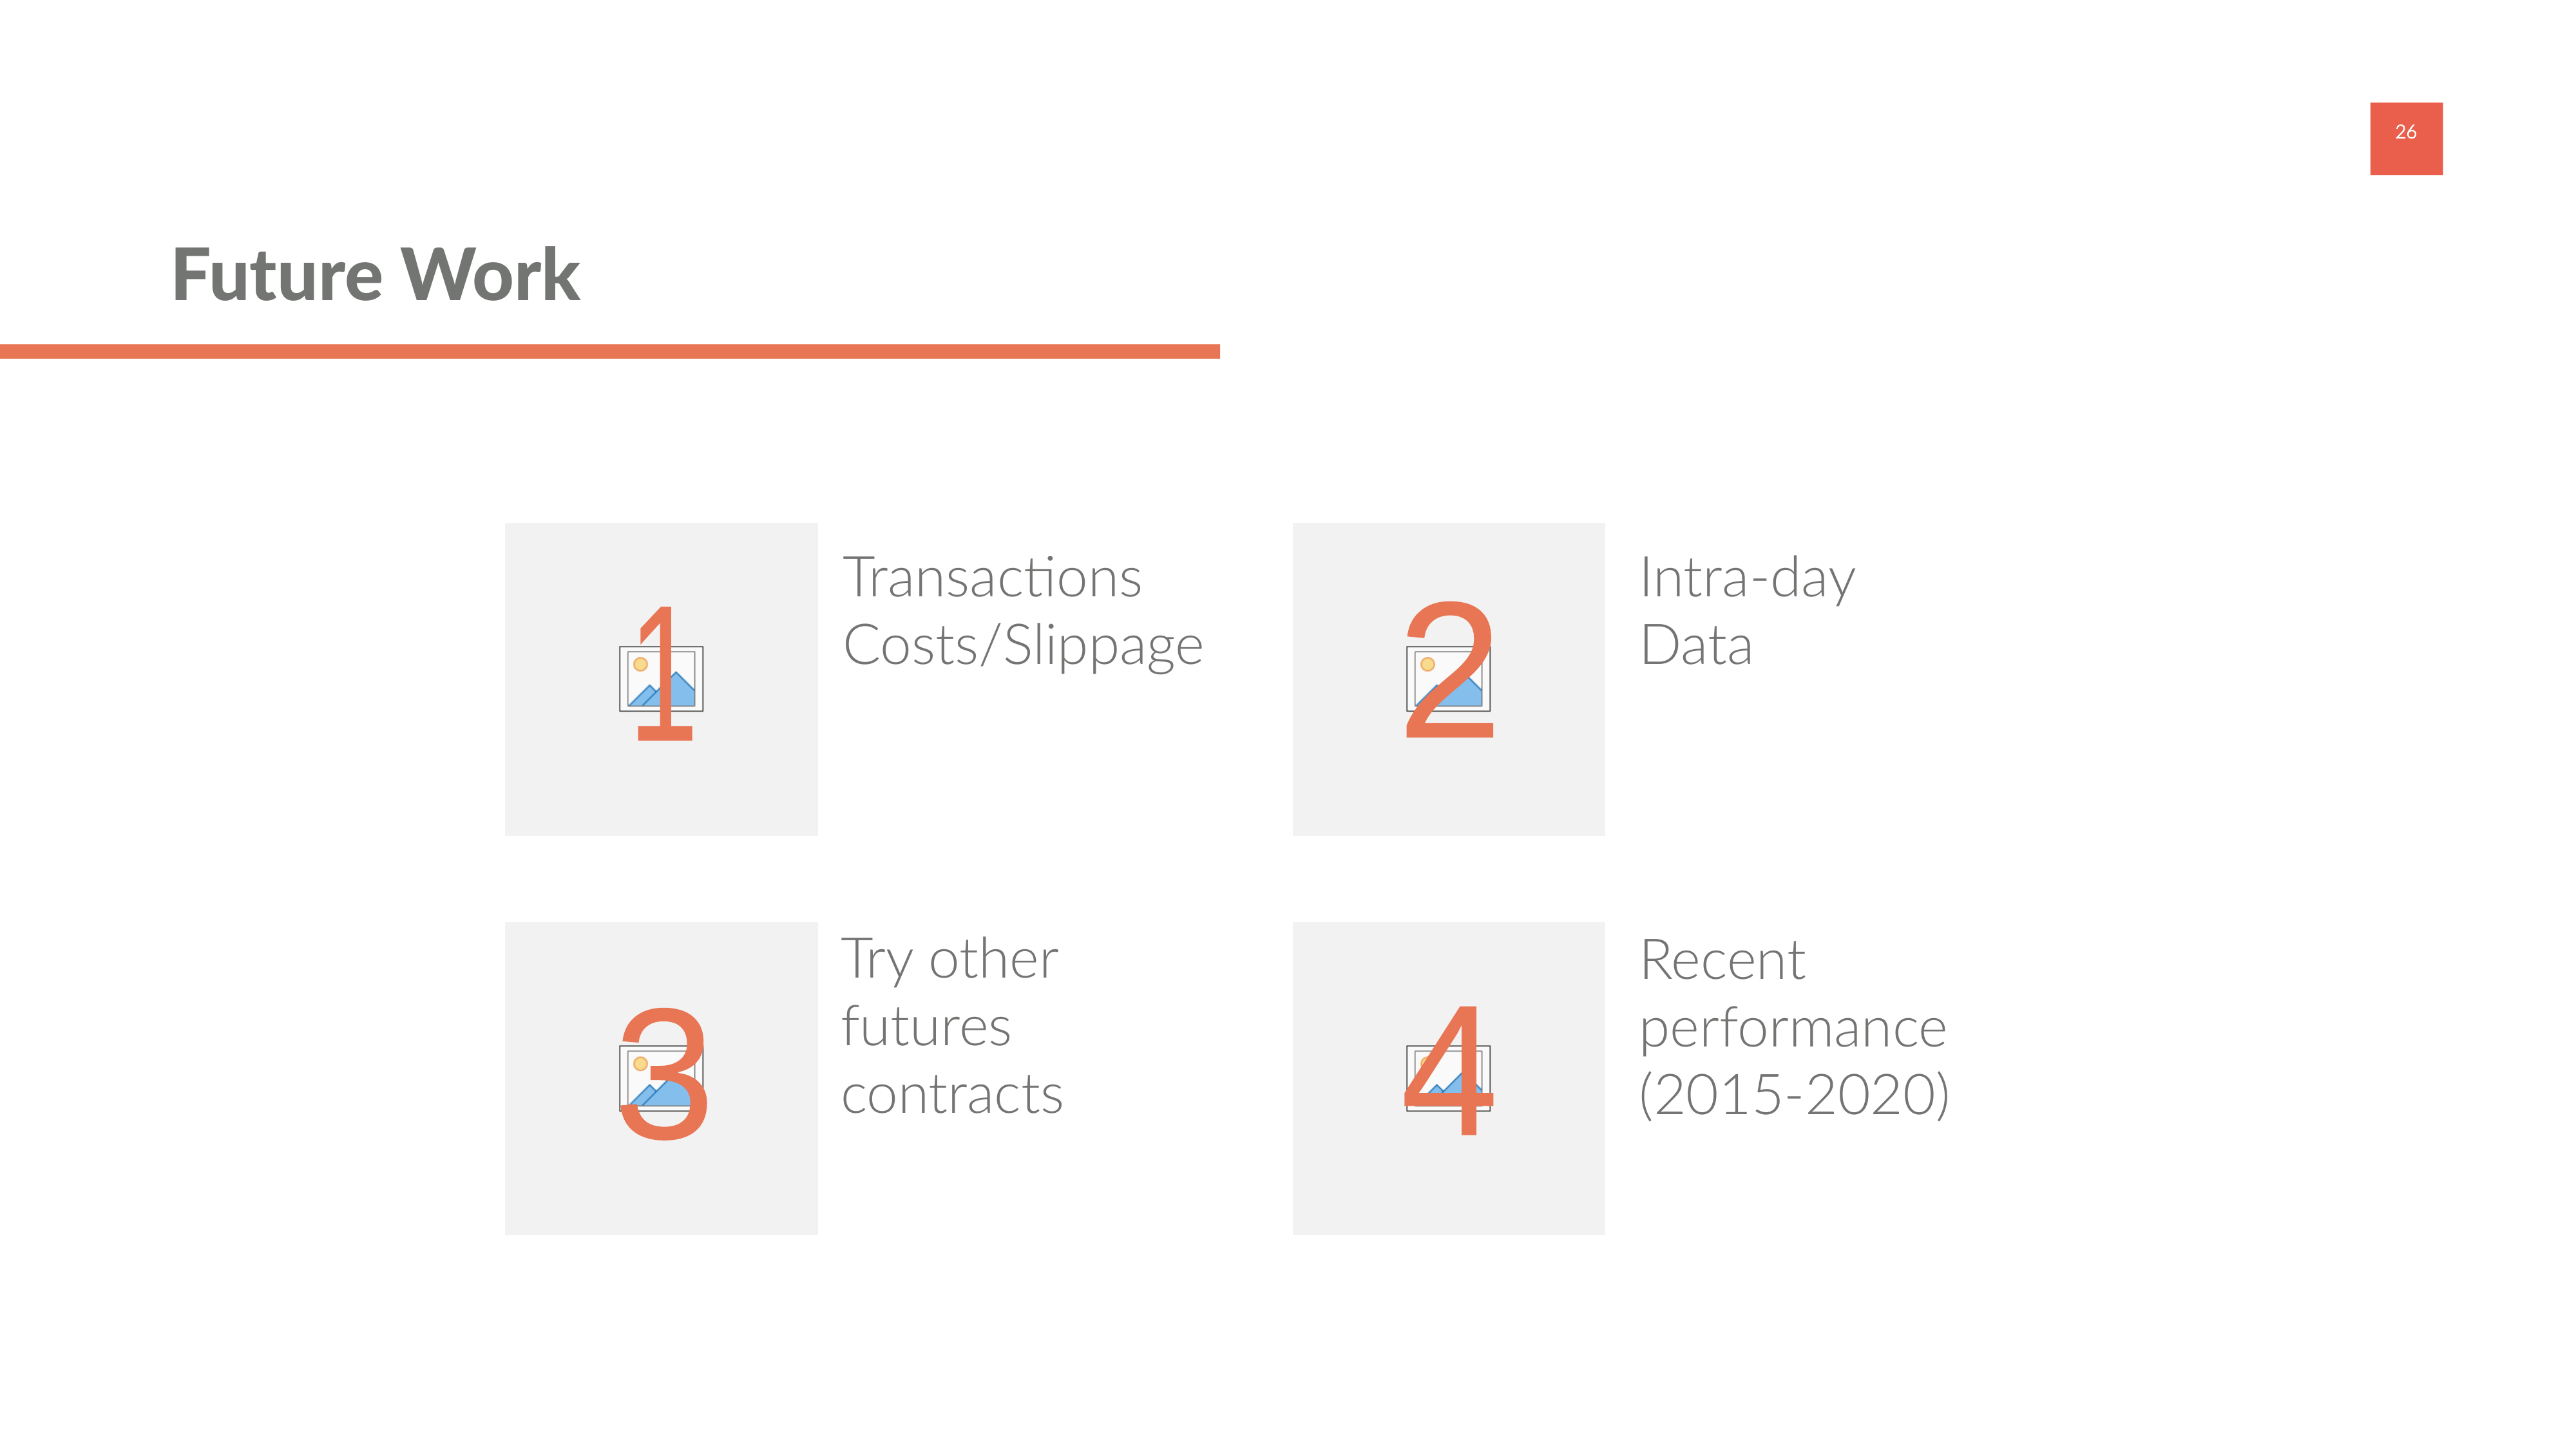

Future Work

Transactions Costs/Slippage
Intra-day
Data
2
1
Try other futures contracts
Recent performance
(2015-2020)

4
3